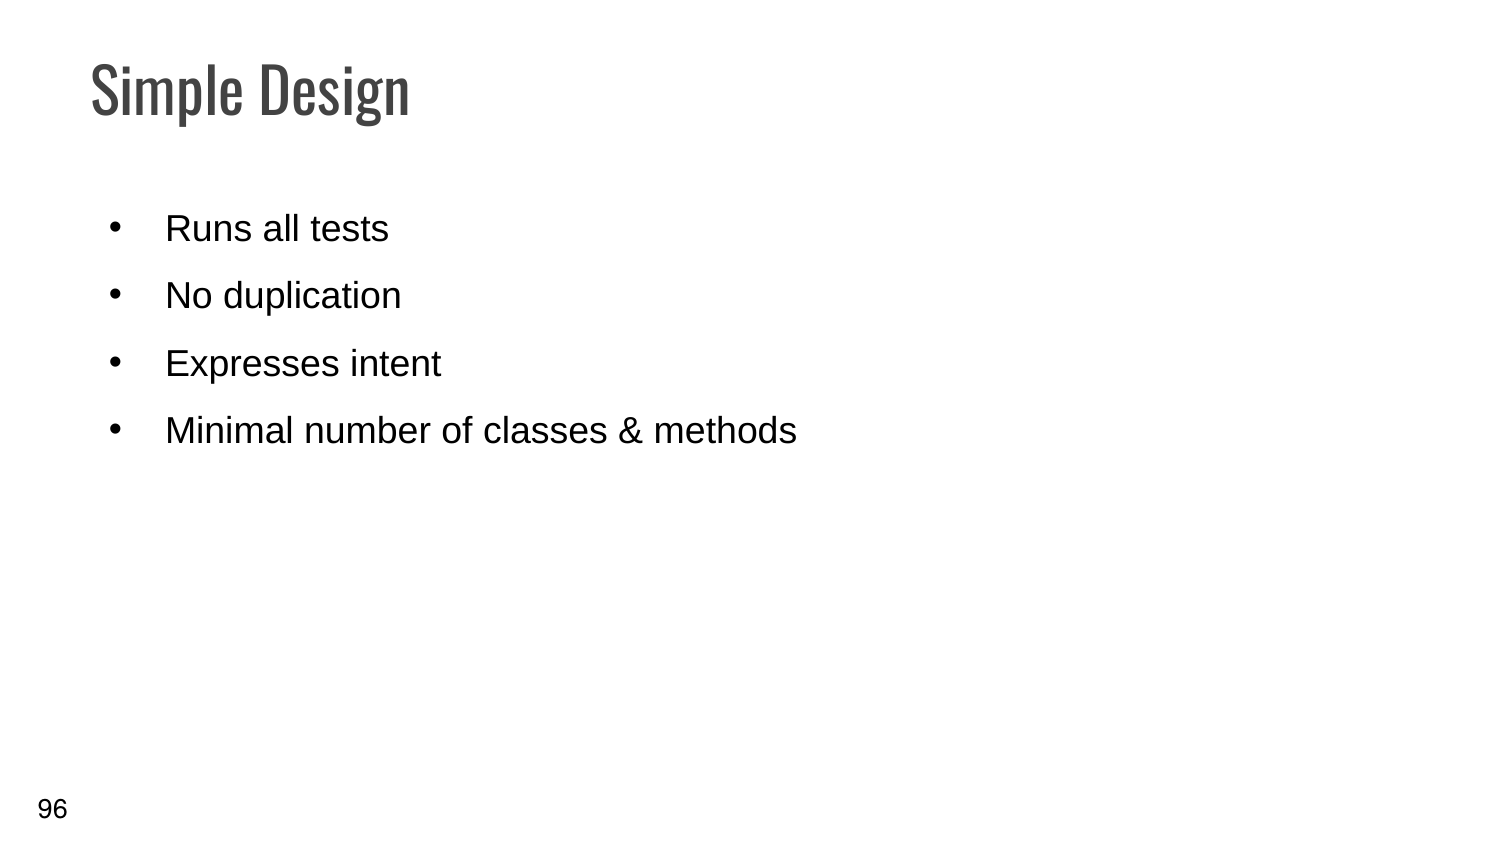

# Simple Design
Runs all tests
No duplication
Expresses intent
Minimal number of classes & methods
96